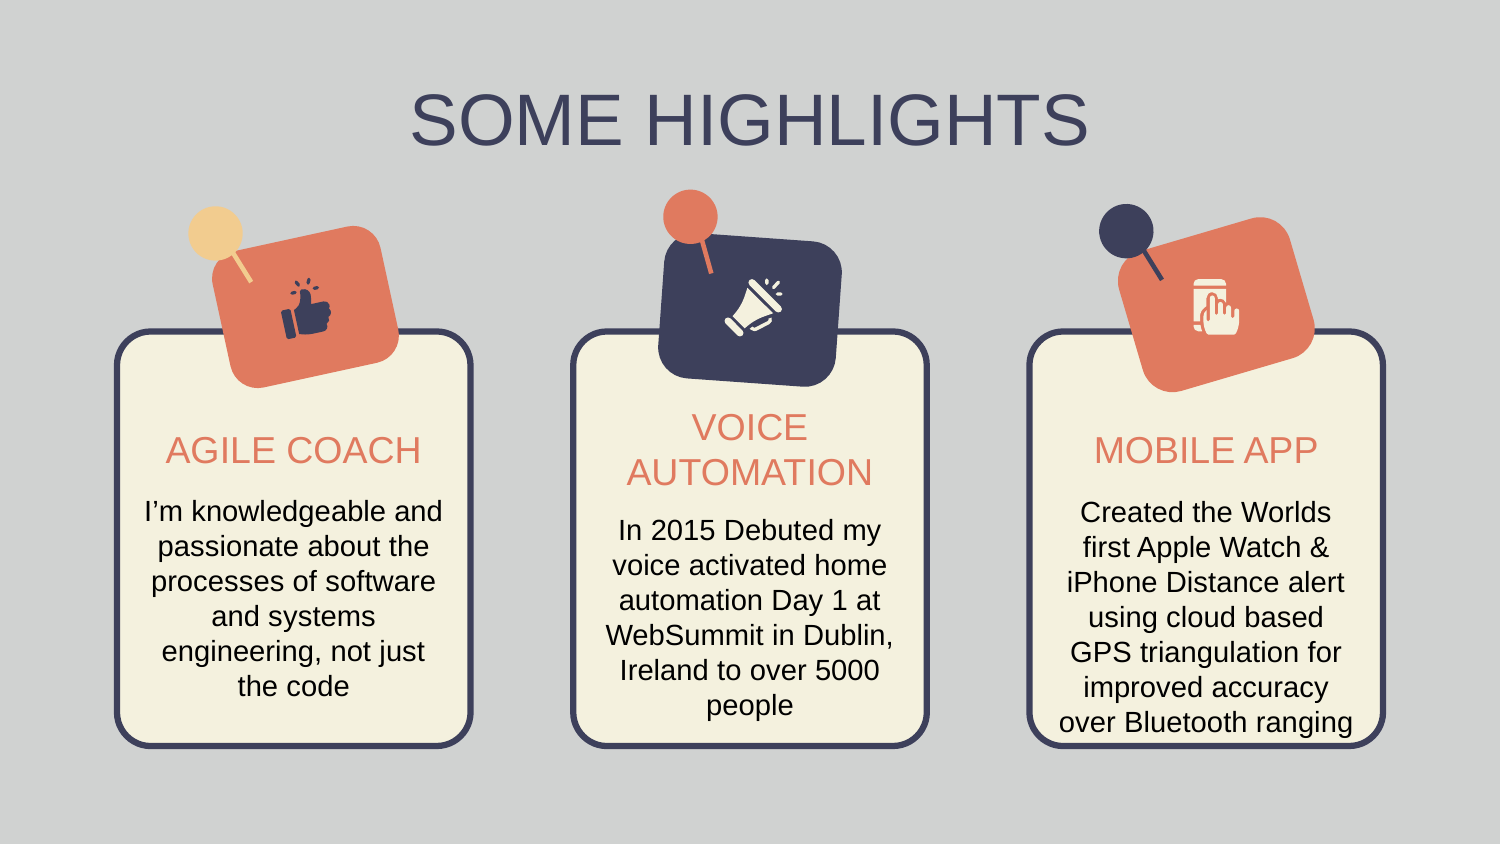

# SOME HIGHLIGHTS

AGILE COACH
VOICE AUTOMATION
MOBILE APP
I’m knowledgeable and passionate about the processes of software and systems engineering, not just the code
Created the Worlds first Apple Watch & iPhone Distance alert using cloud based GPS triangulation for improved accuracy over Bluetooth ranging
In 2015 Debuted my voice activated home automation Day 1 at WebSummit in Dublin, Ireland to over 5000 people